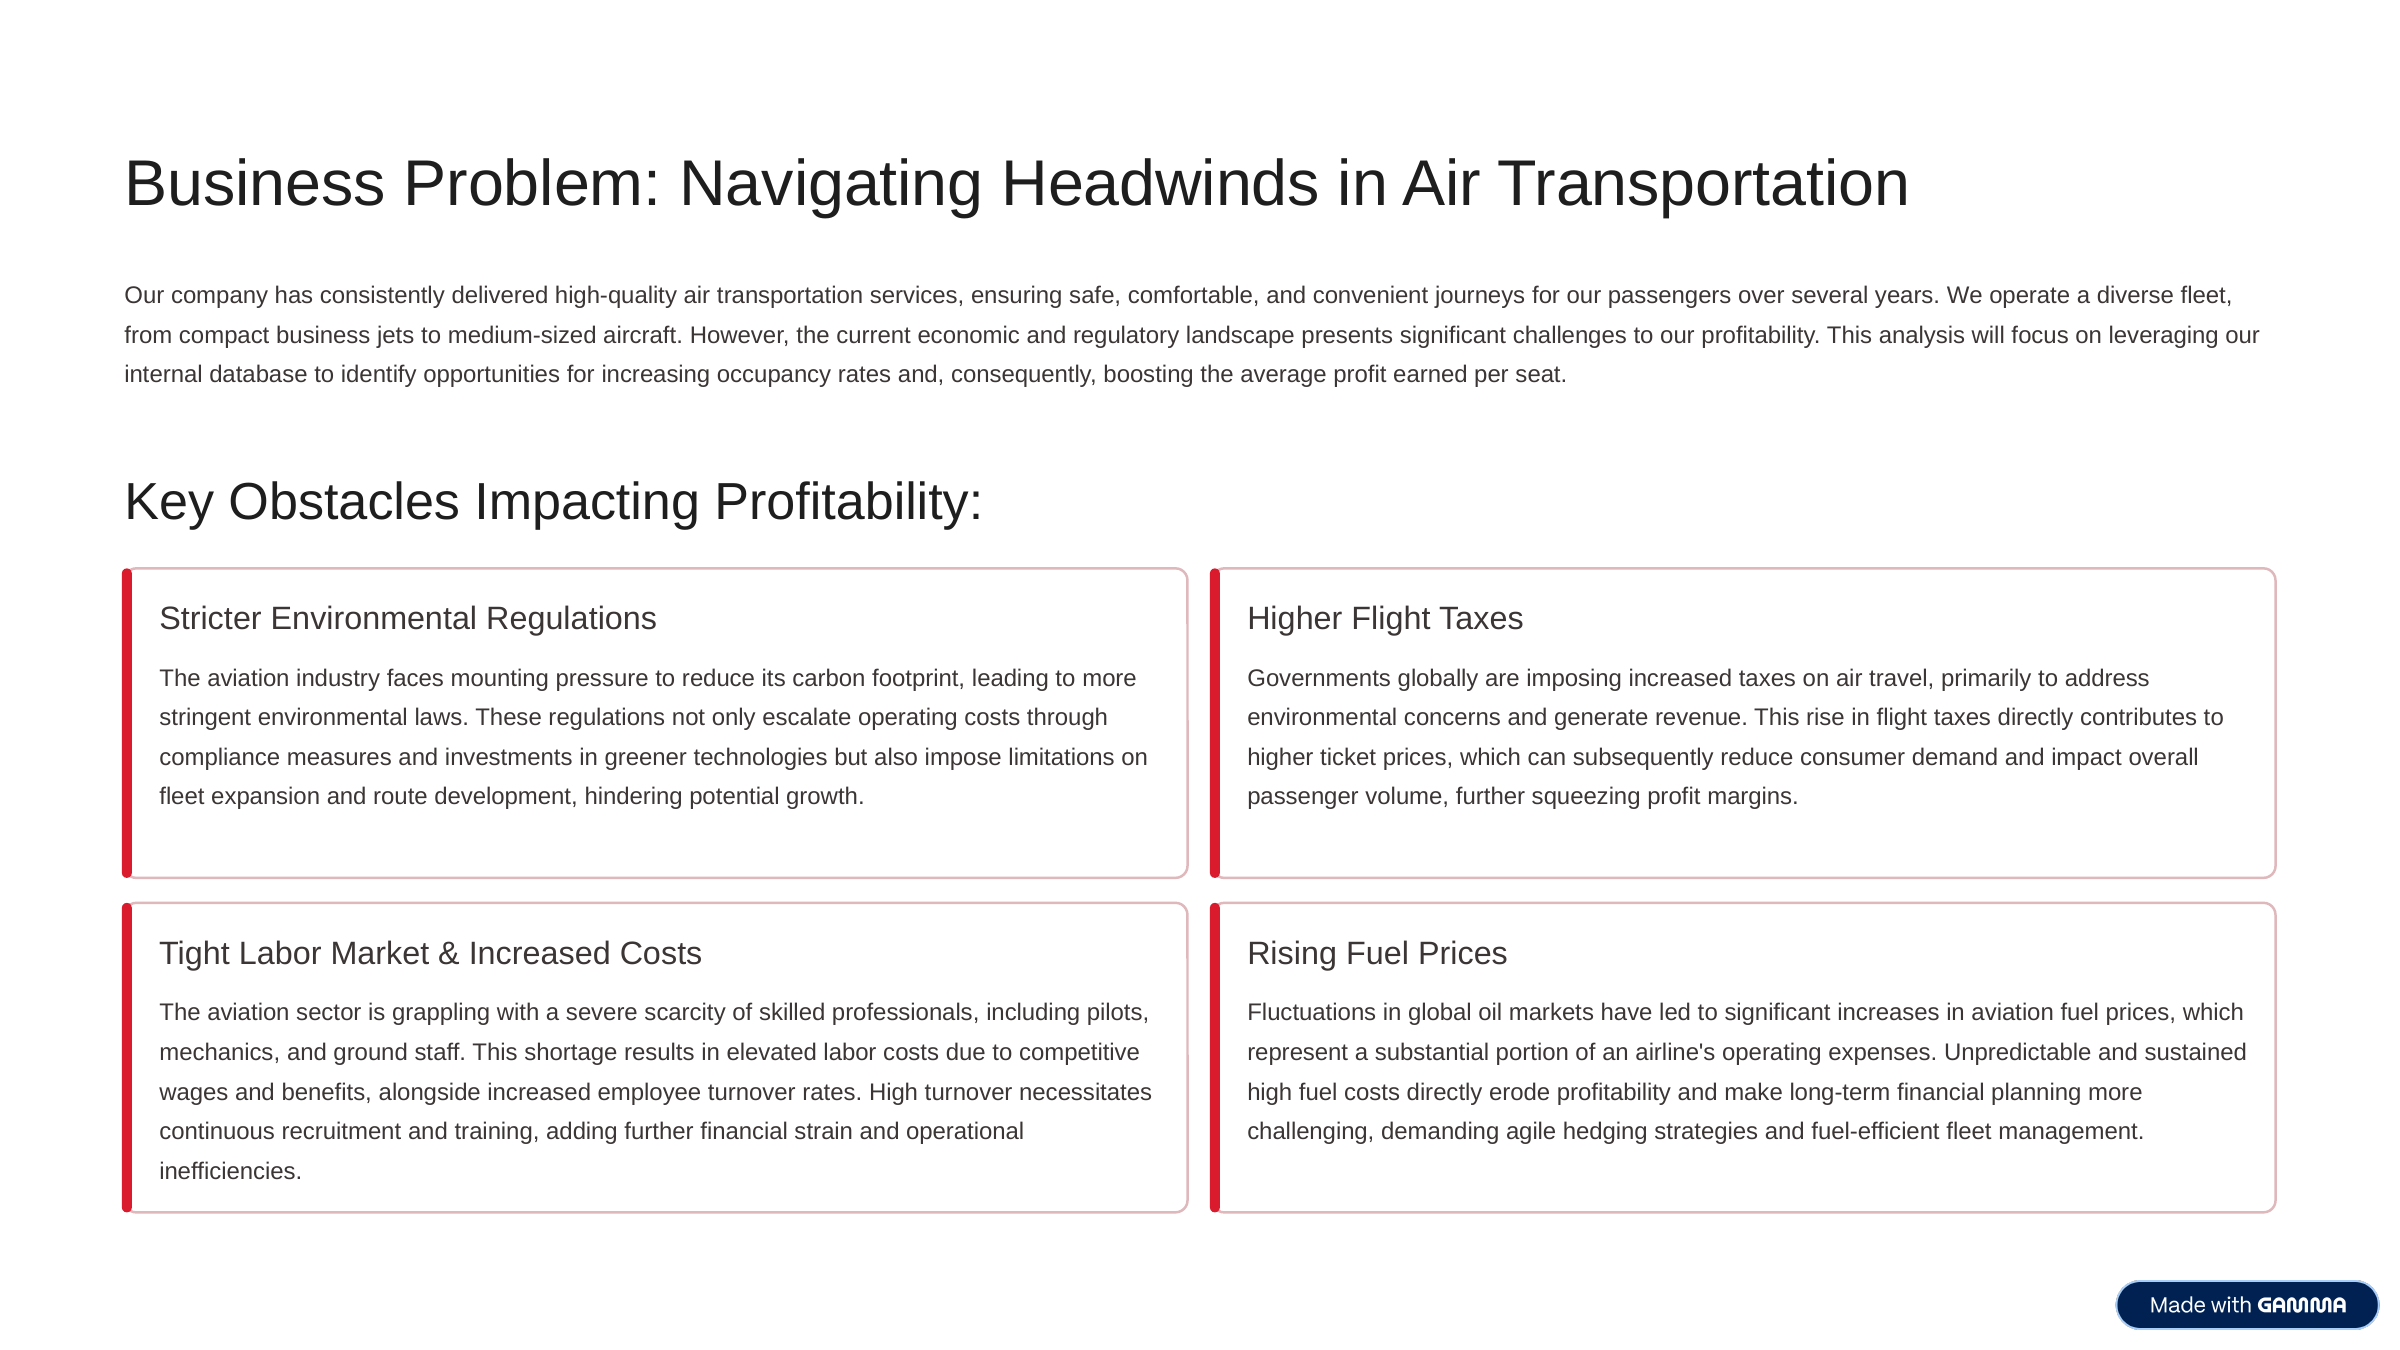

Business Problem: Navigating Headwinds in Air Transportation
Our company has consistently delivered high-quality air transportation services, ensuring safe, comfortable, and convenient journeys for our passengers over several years. We operate a diverse fleet, from compact business jets to medium-sized aircraft. However, the current economic and regulatory landscape presents significant challenges to our profitability. This analysis will focus on leveraging our internal database to identify opportunities for increasing occupancy rates and, consequently, boosting the average profit earned per seat.
Key Obstacles Impacting Profitability:

Stricter Environmental Regulations
Higher Flight Taxes
The aviation industry faces mounting pressure to reduce its carbon footprint, leading to more stringent environmental laws. These regulations not only escalate operating costs through compliance measures and investments in greener technologies but also impose limitations on fleet expansion and route development, hindering potential growth.
Governments globally are imposing increased taxes on air travel, primarily to address environmental concerns and generate revenue. This rise in flight taxes directly contributes to higher ticket prices, which can subsequently reduce consumer demand and impact overall passenger volume, further squeezing profit margins.

Tight Labor Market & Increased Costs
Rising Fuel Prices
The aviation sector is grappling with a severe scarcity of skilled professionals, including pilots, mechanics, and ground staff. This shortage results in elevated labor costs due to competitive wages and benefits, alongside increased employee turnover rates. High turnover necessitates continuous recruitment and training, adding further financial strain and operational inefficiencies.
Fluctuations in global oil markets have led to significant increases in aviation fuel prices, which represent a substantial portion of an airline's operating expenses. Unpredictable and sustained high fuel costs directly erode profitability and make long-term financial planning more challenging, demanding agile hedging strategies and fuel-efficient fleet management.